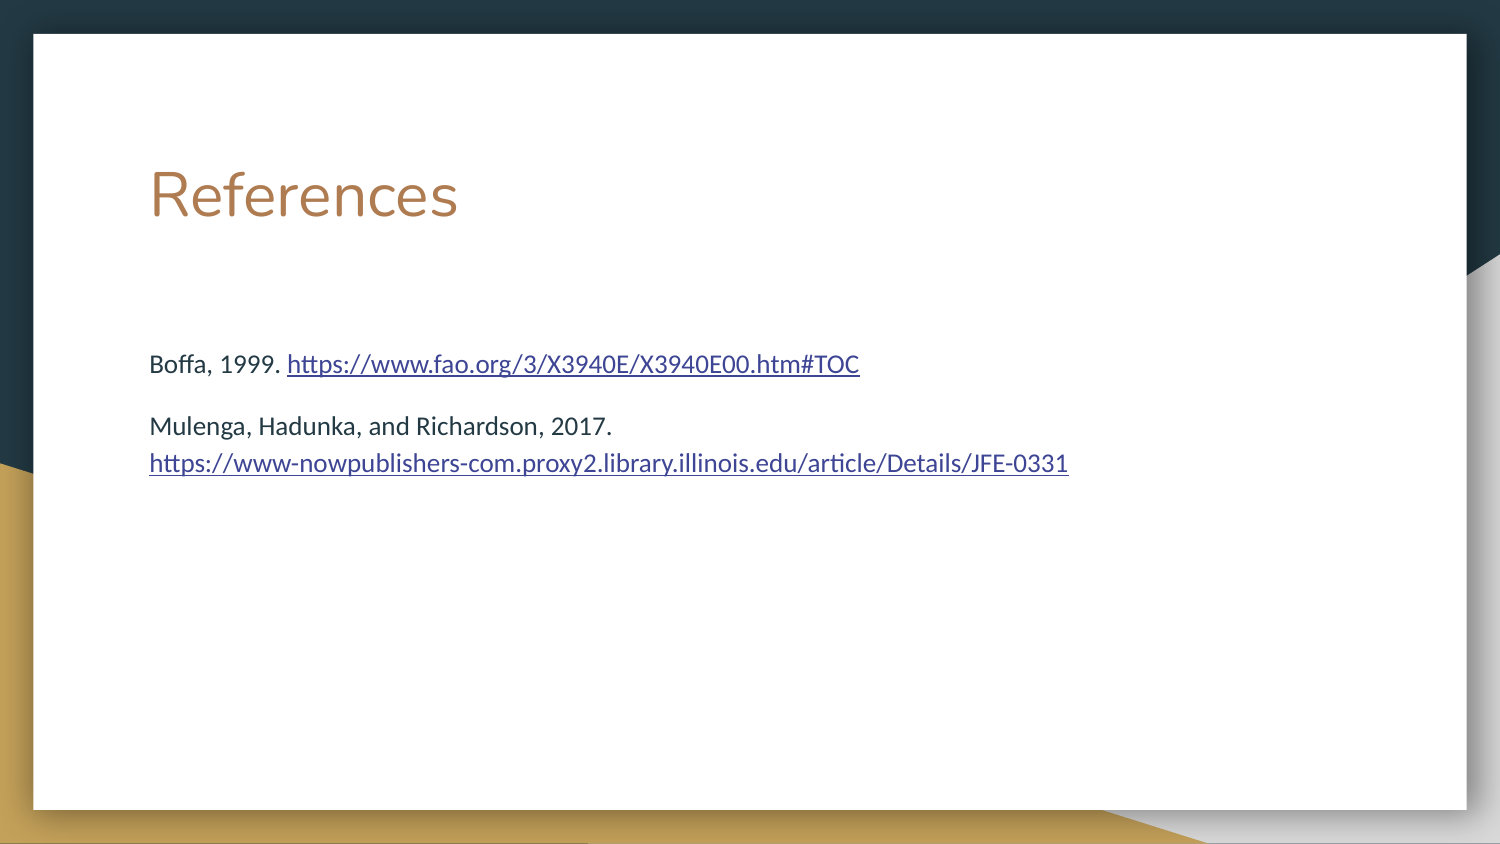

# References
Boffa, 1999. https://www.fao.org/3/X3940E/X3940E00.htm#TOC
Mulenga, Hadunka, and Richardson, 2017. https://www-nowpublishers-com.proxy2.library.illinois.edu/article/Details/JFE-0331